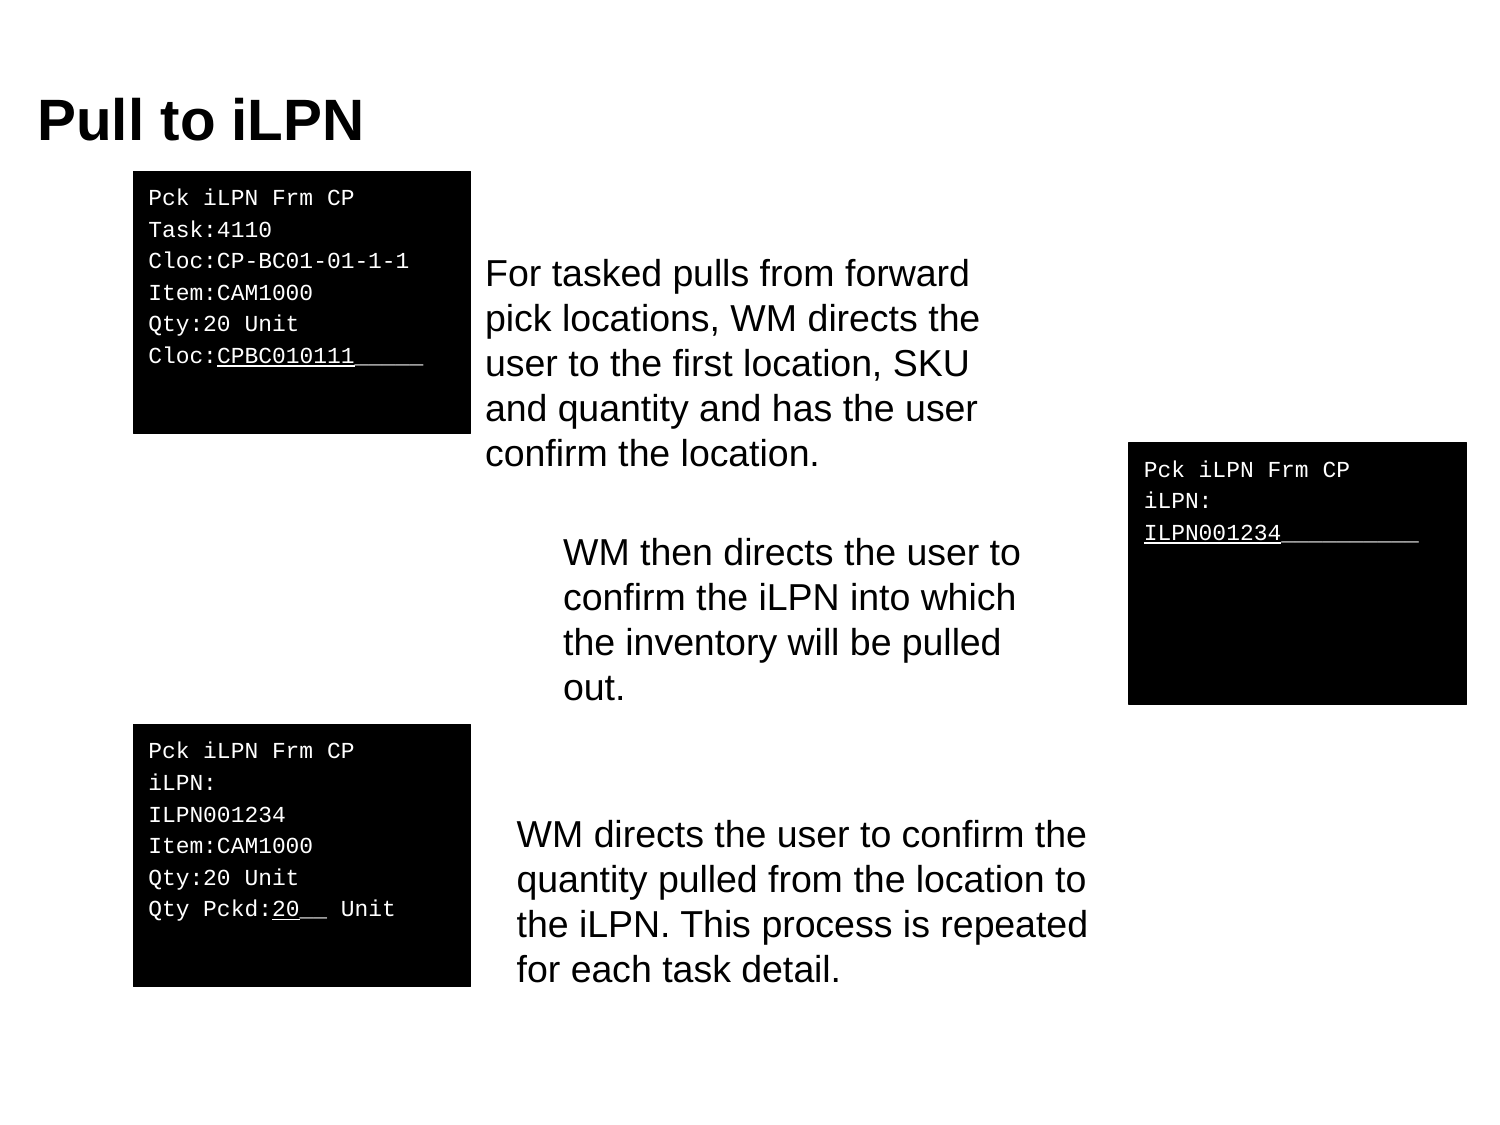

# Pull to iLPN
Pck iLPN Frm CP
Task:4110
Cloc:CP-BC01-01-1-1
Item:CAM1000
Qty:20 Unit
Cloc:CPBC010111_____

For tasked pulls from forward pick locations, WM directs the user to the first location, SKU and quantity and has the user confirm the location.
Pck iLPN Frm CP
iLPN:
ILPN001234__________

WM then directs the user to confirm the iLPN into which the inventory will be pulled out.
Pck iLPN Frm CP
iLPN:
ILPN001234
Item:CAM1000
Qty:20 Unit
Qty Pckd:20__ Unit
WM directs the user to confirm the quantity pulled from the location to the iLPN. This process is repeated for each task detail.